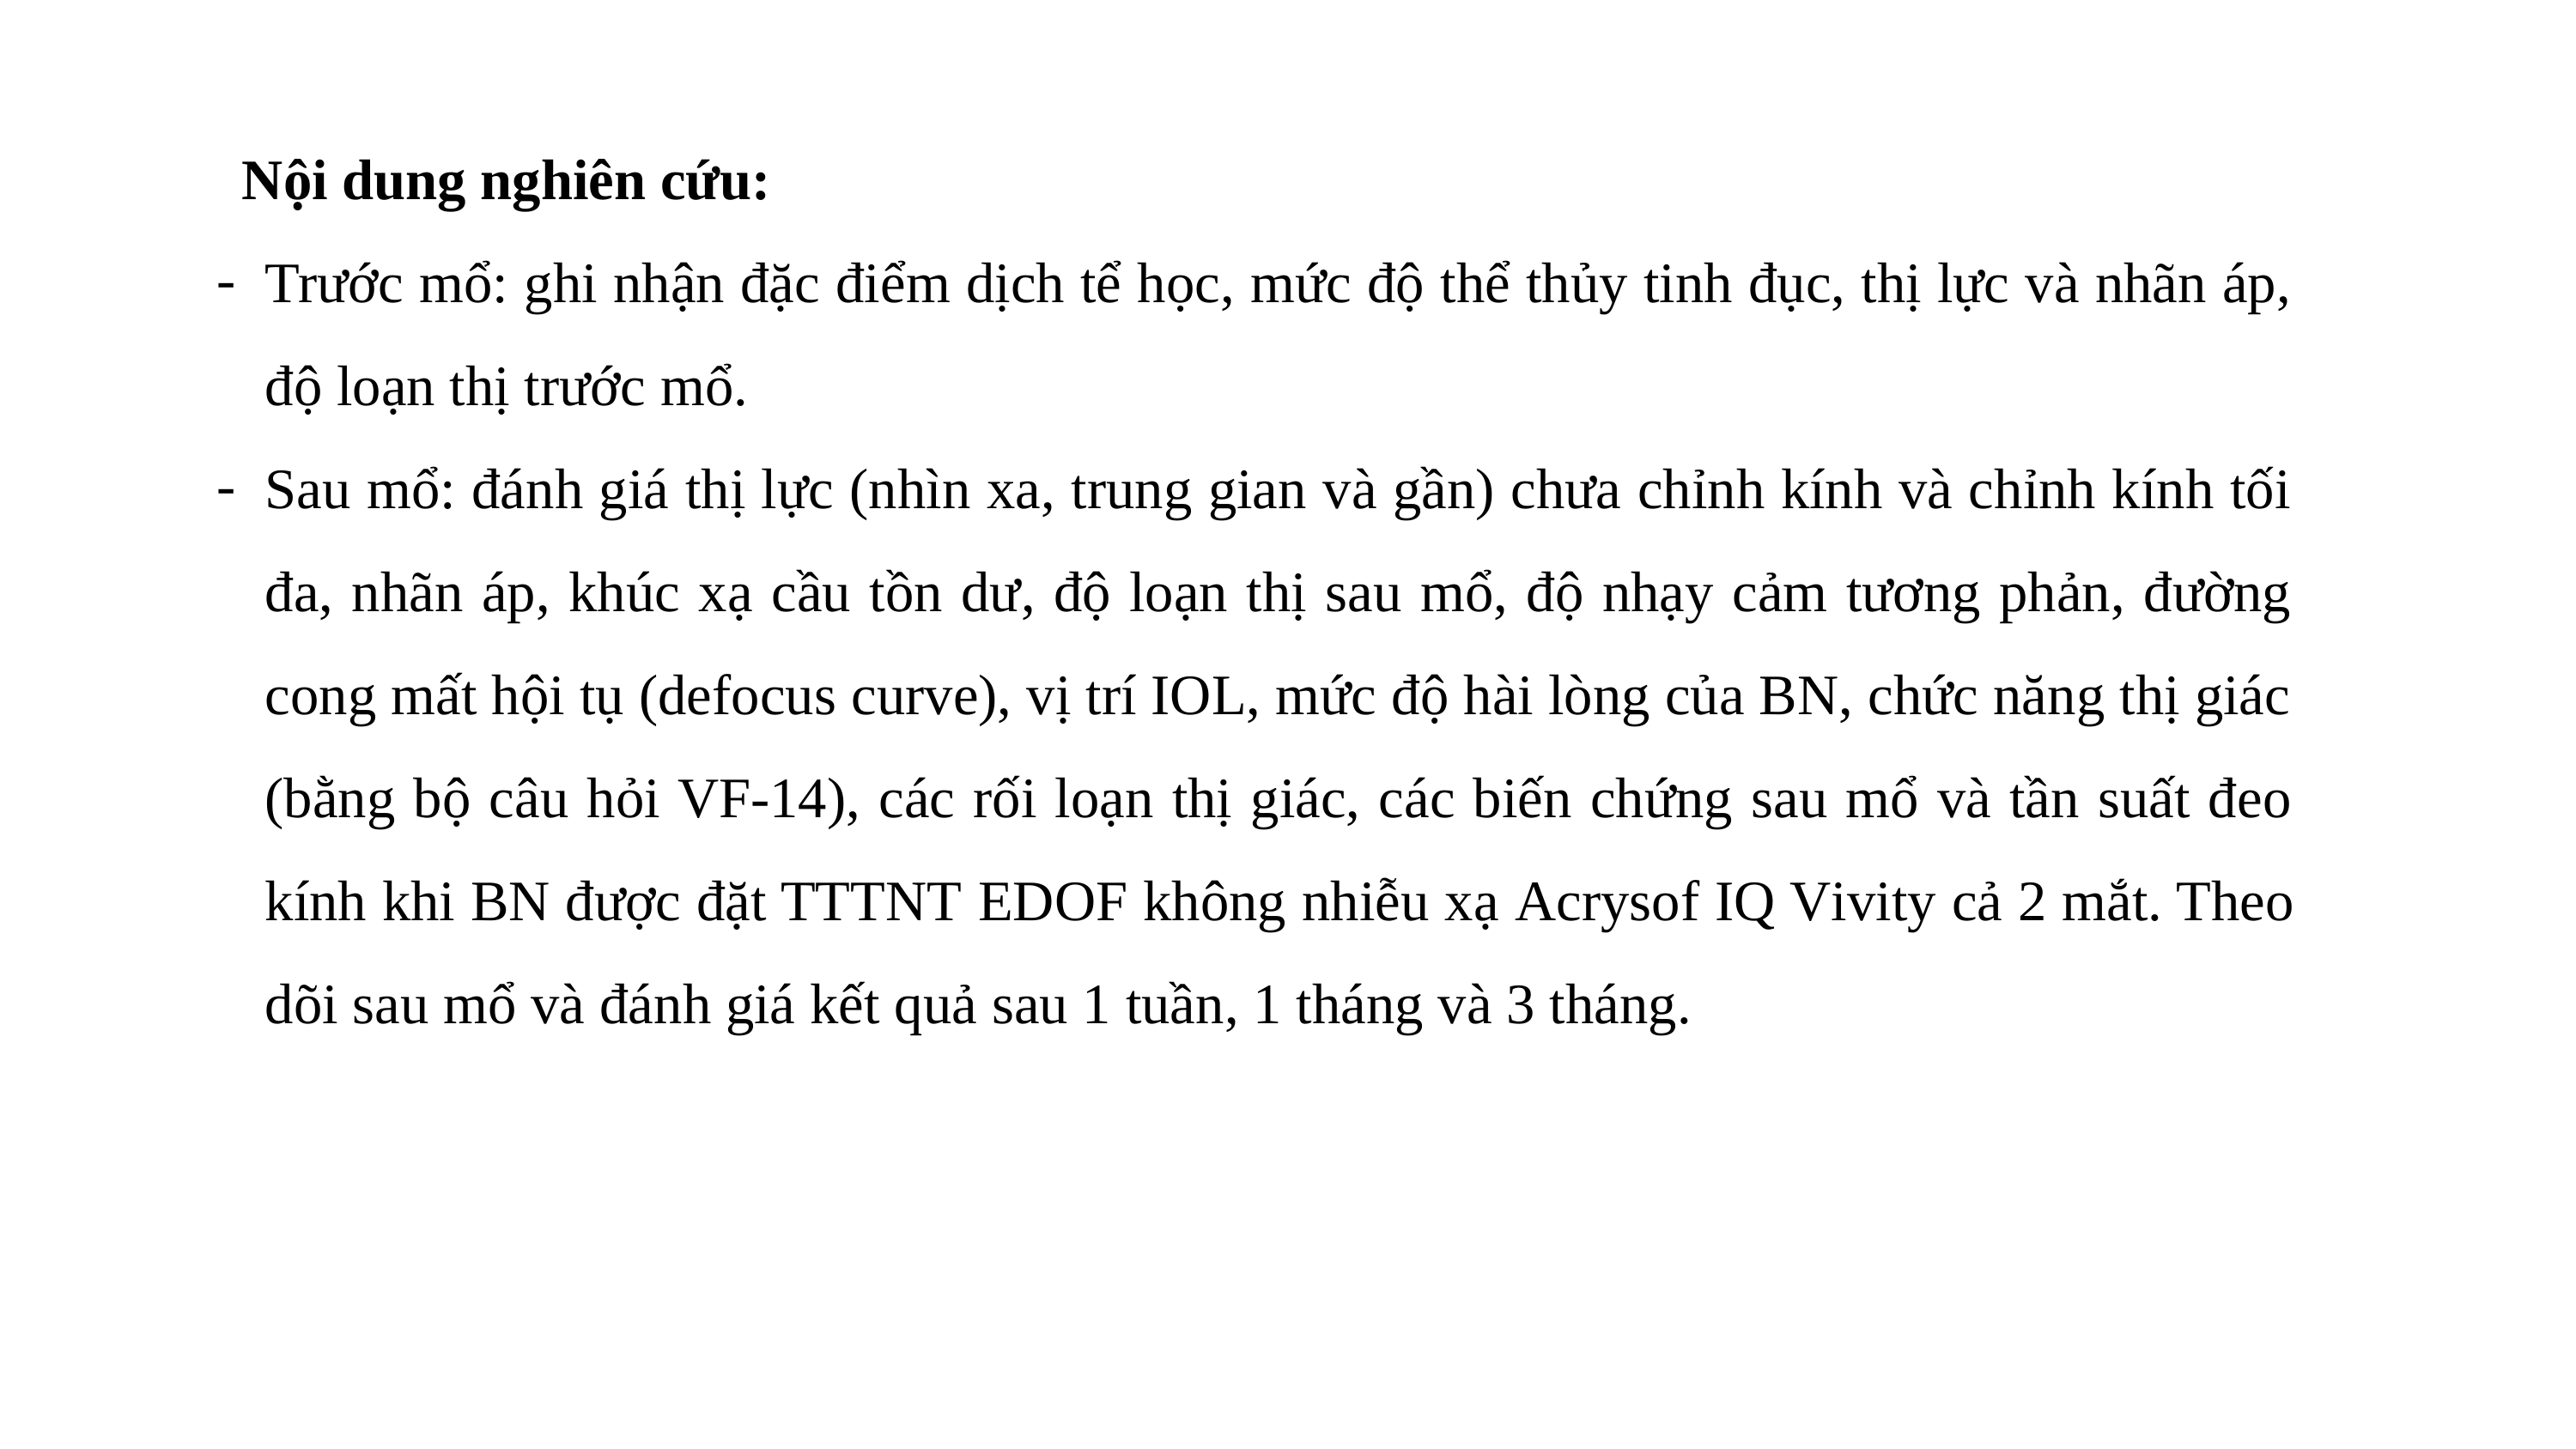

Nội dung nghiên cứu:
Trước mổ: ghi nhận đặc điểm dịch tể học, mức độ thể thủy tinh đục, thị lực và nhãn áp, độ loạn thị trước mổ.
Sau mổ: đánh giá thị lực (nhìn xa, trung gian và gần) chưa chỉnh kính và chỉnh kính tối đa, nhãn áp, khúc xạ cầu tồn dư, độ loạn thị sau mổ, độ nhạy cảm tương phản, đường cong mất hội tụ (defocus curve), vị trí IOL, mức độ hài lòng của BN, chức năng thị giác (bằng bộ câu hỏi VF-14), các rối loạn thị giác, các biến chứng sau mổ và tần suất đeo kính khi BN được đặt TTTNT EDOF không nhiễu xạ Acrysof IQ Vivity cả 2 mắt. Theo dõi sau mổ và đánh giá kết quả sau 1 tuần, 1 tháng và 3 tháng.